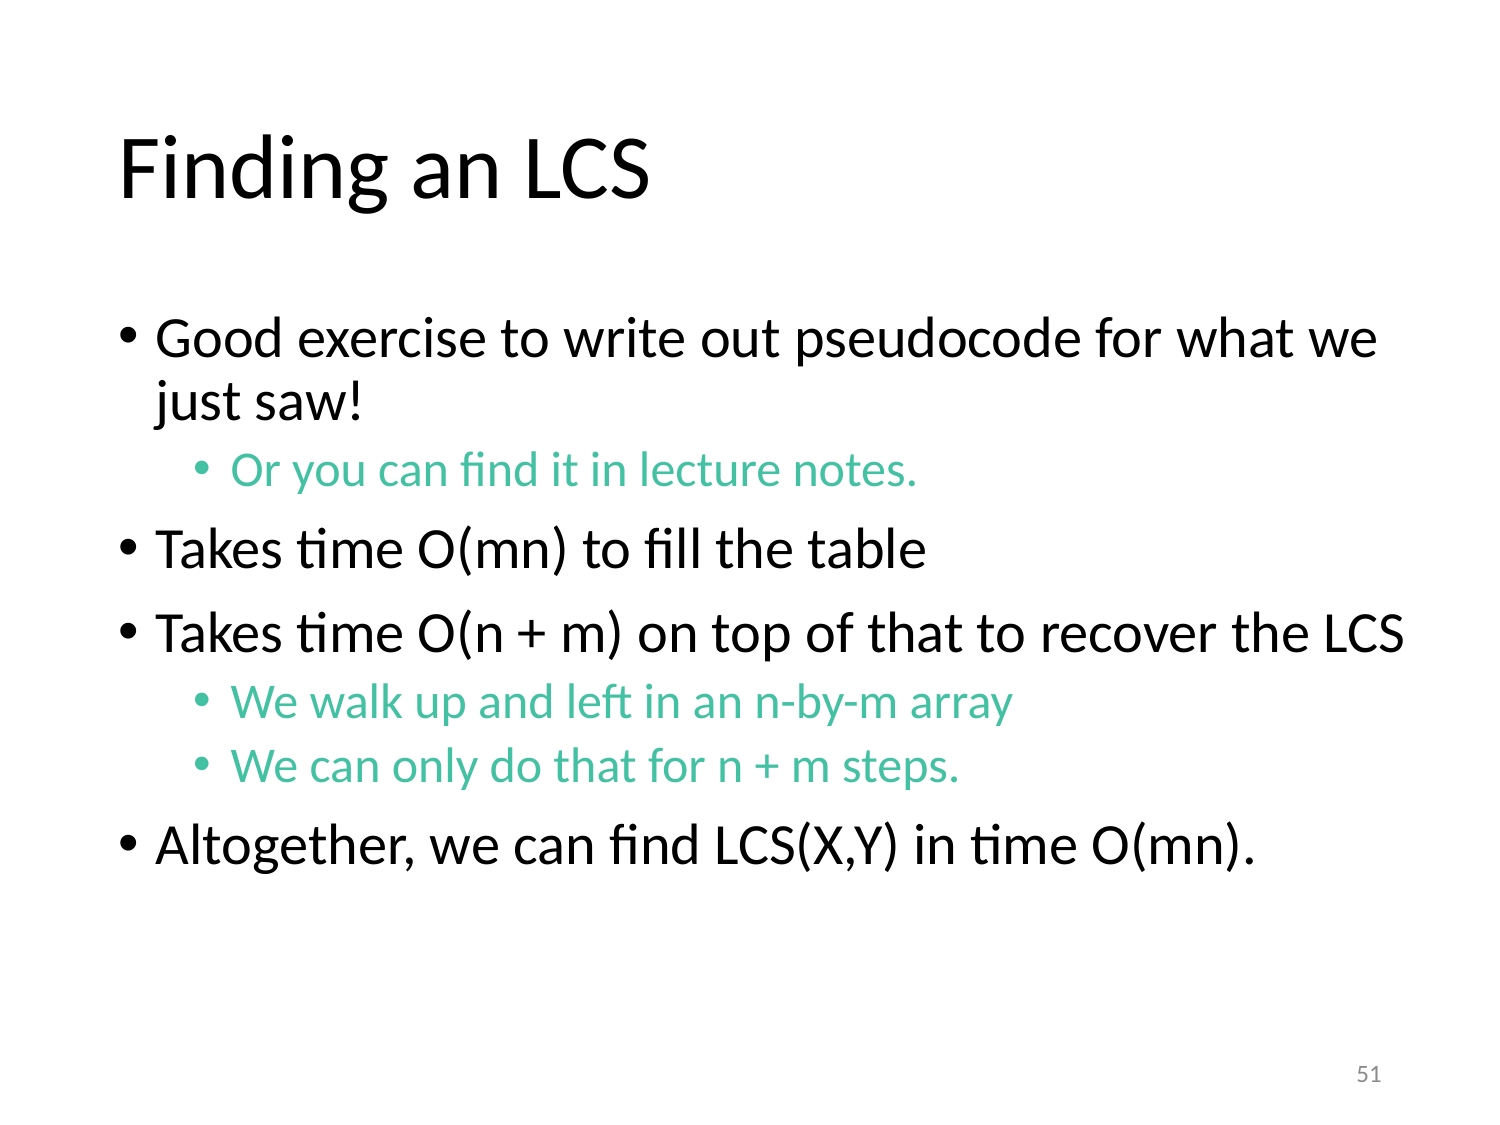

# Finding an LCS
Good exercise to write out pseudocode for what we just saw!
Or you can find it in lecture notes.
Takes time O(mn) to fill the table
Takes time O(n + m) on top of that to recover the LCS
We walk up and left in an n-by-m array
We can only do that for n + m steps.
Altogether, we can find LCS(X,Y) in time O(mn).
51